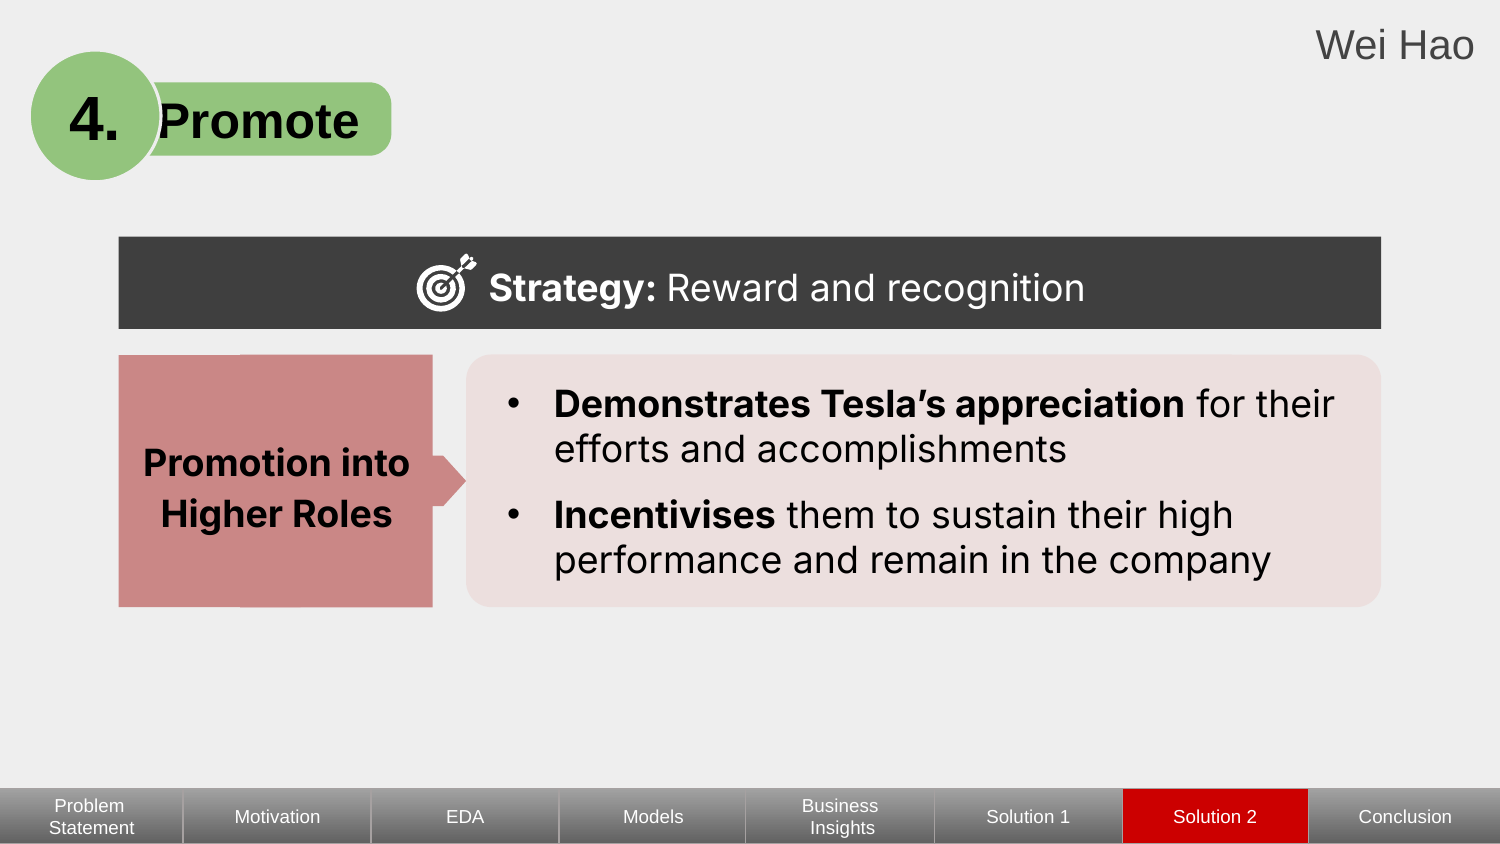

Wei Hao
4.
Promote
Strategy: Reward and recognition

Demonstrates Tesla’s appreciation for their efforts and accomplishments
Incentivises them to sustain their high performance and remain in the company

Promotion into Higher Roles
Problem
Statement
Motivation
EDA
Models
Business
 Insights
Solution 1
Solution 2
Conclusion